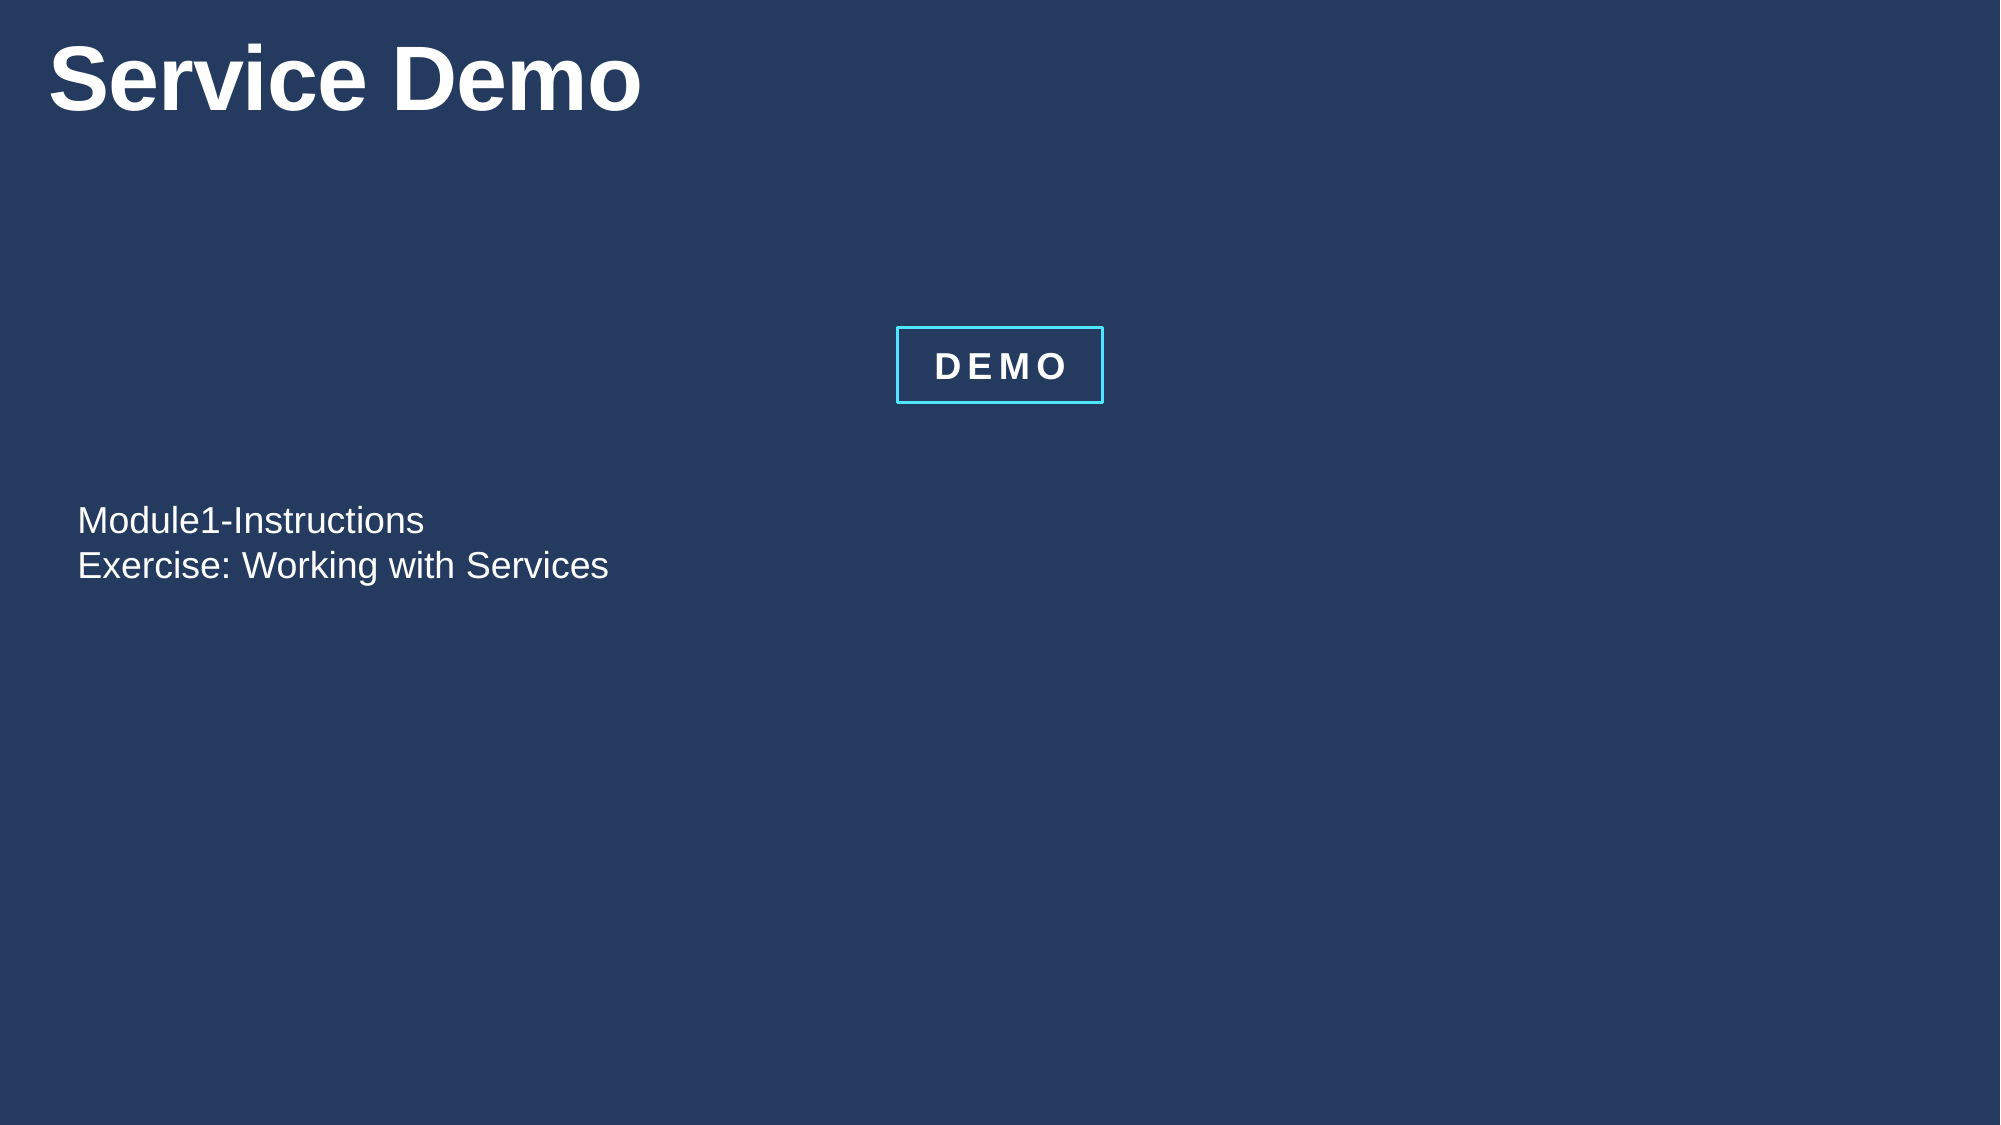

# Service Demo
Module1-Instructions
Exercise: Working with Services